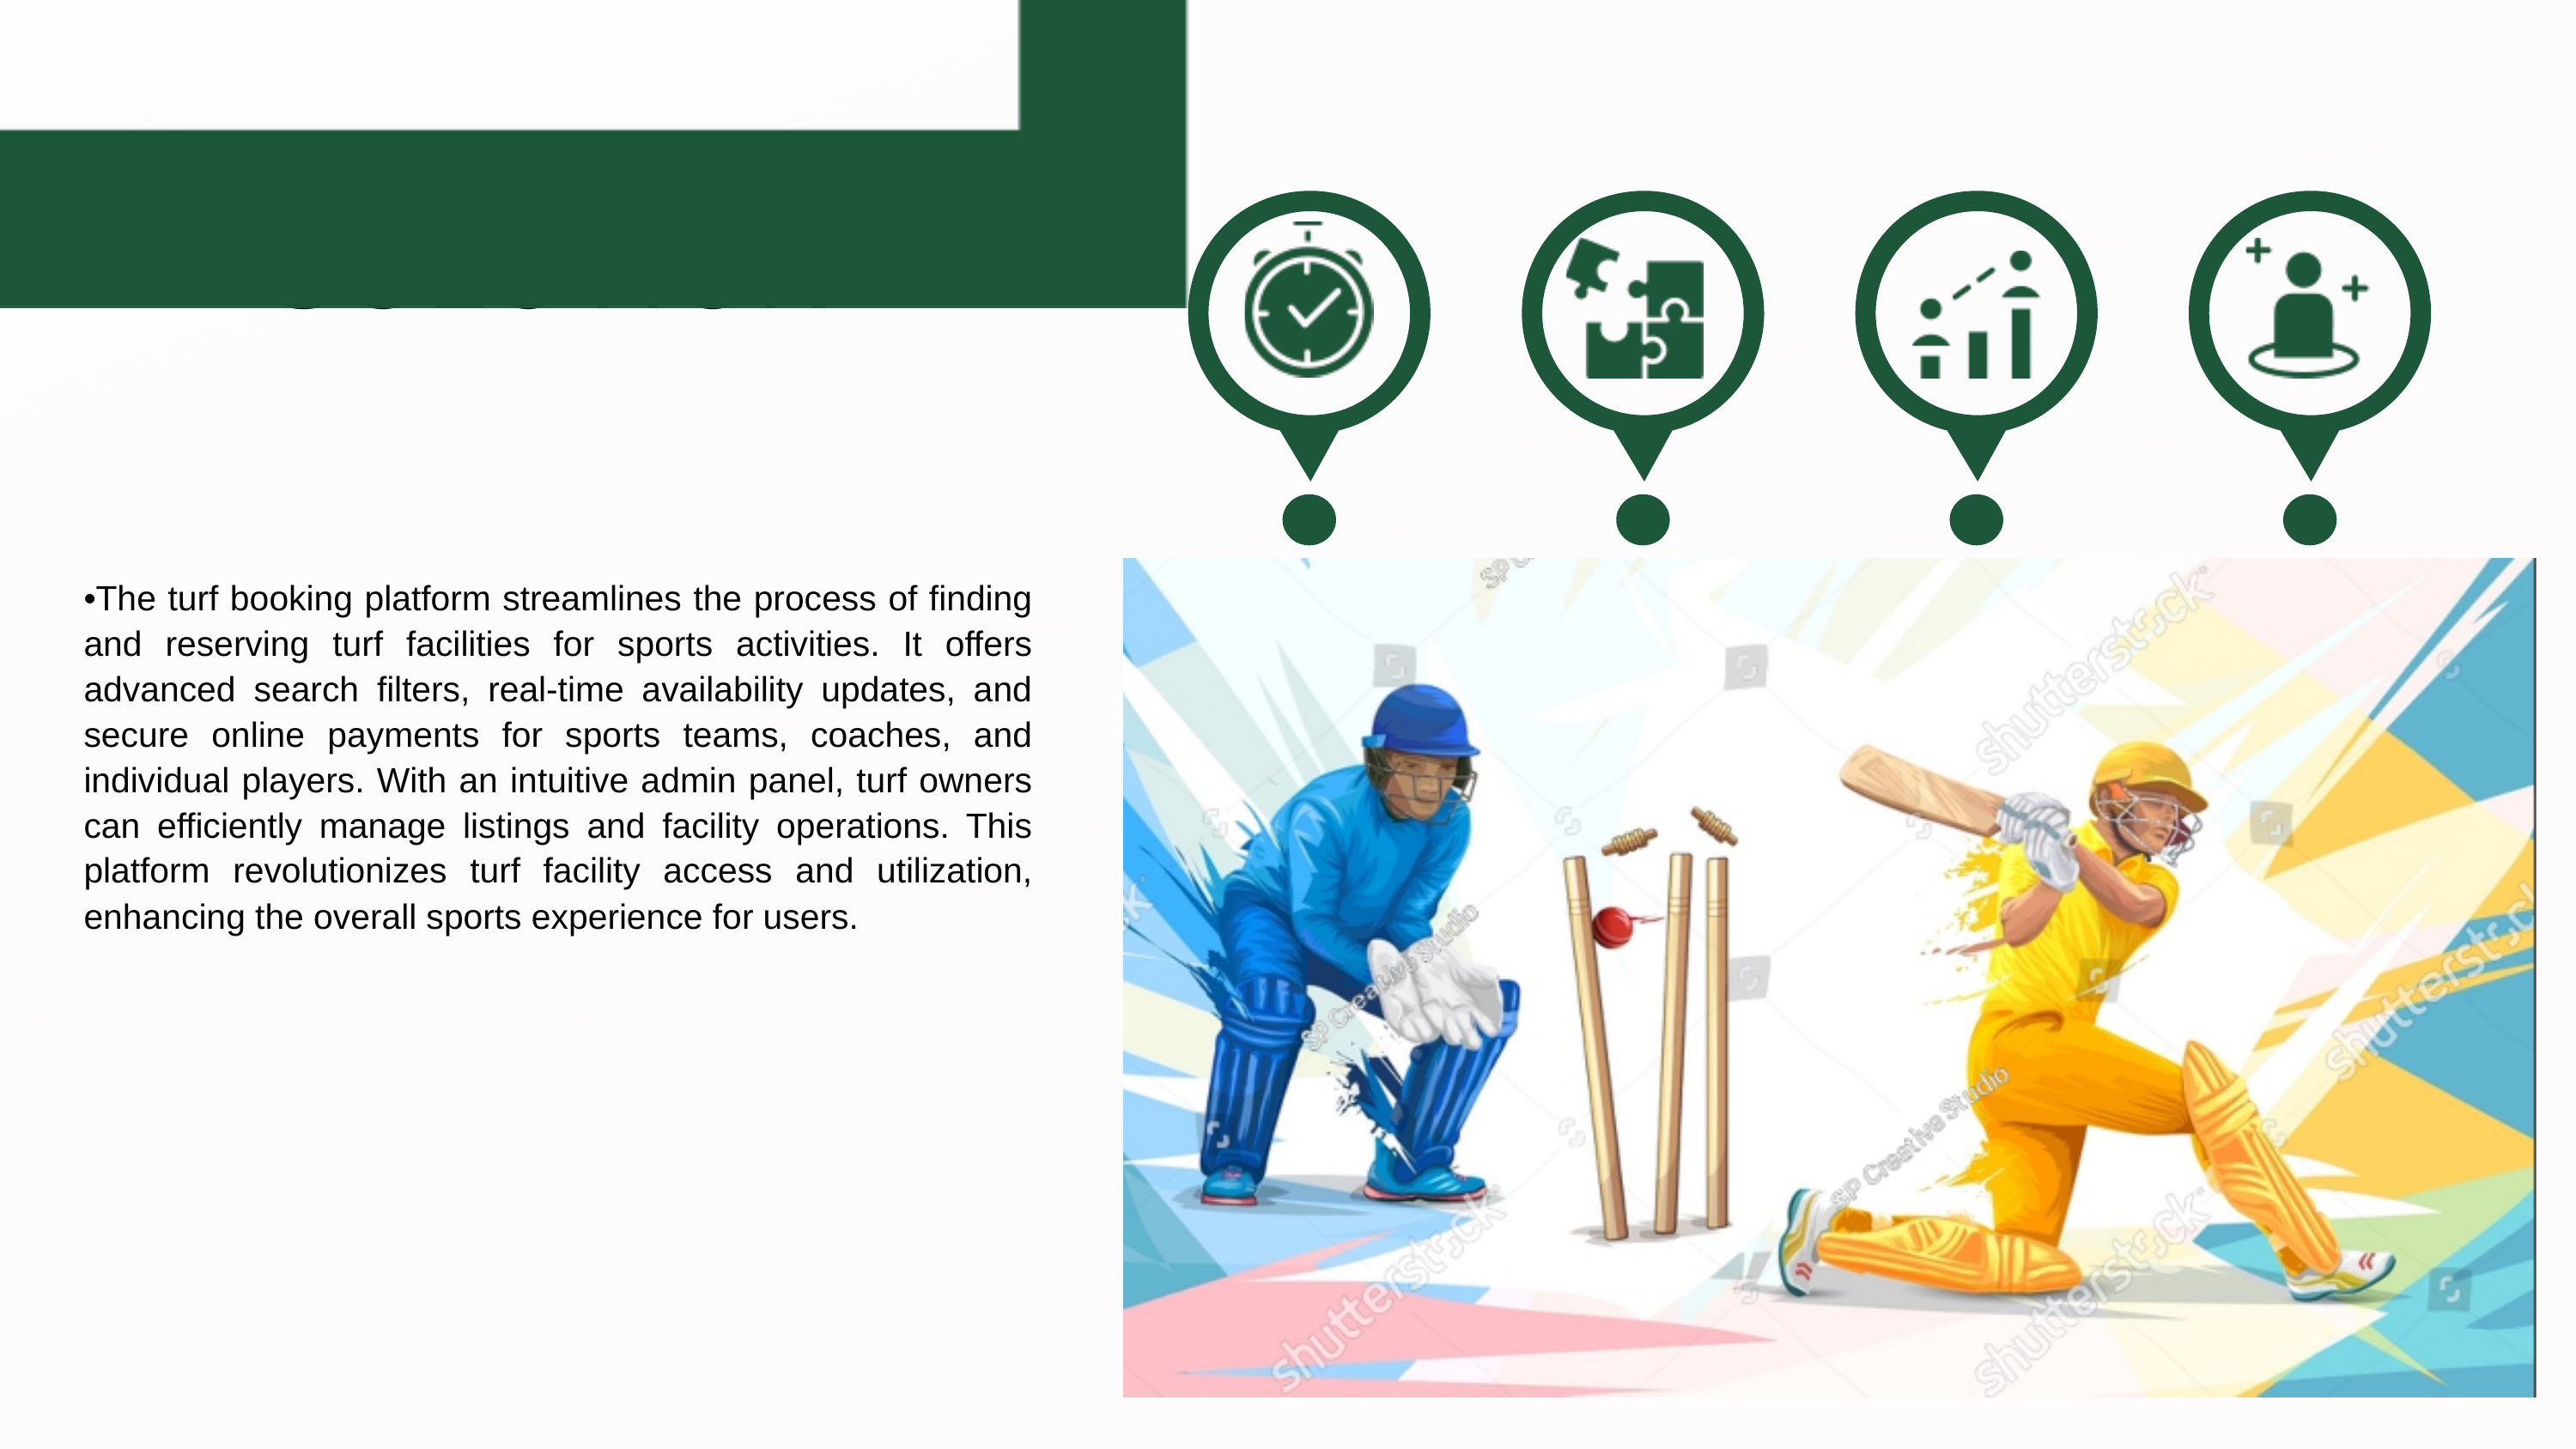

SOLUTION

•The turf booking platform streamlines the process of finding and reserving turf facilities for sports activities. It offers advanced search filters, real-time availability updates, and secure online payments for sports teams, coaches, and individual players. With an intuitive admin panel, turf owners can efficiently manage listings and facility operations. This platform revolutionizes turf facility access and utilization, enhancing the overall sports experience for users.